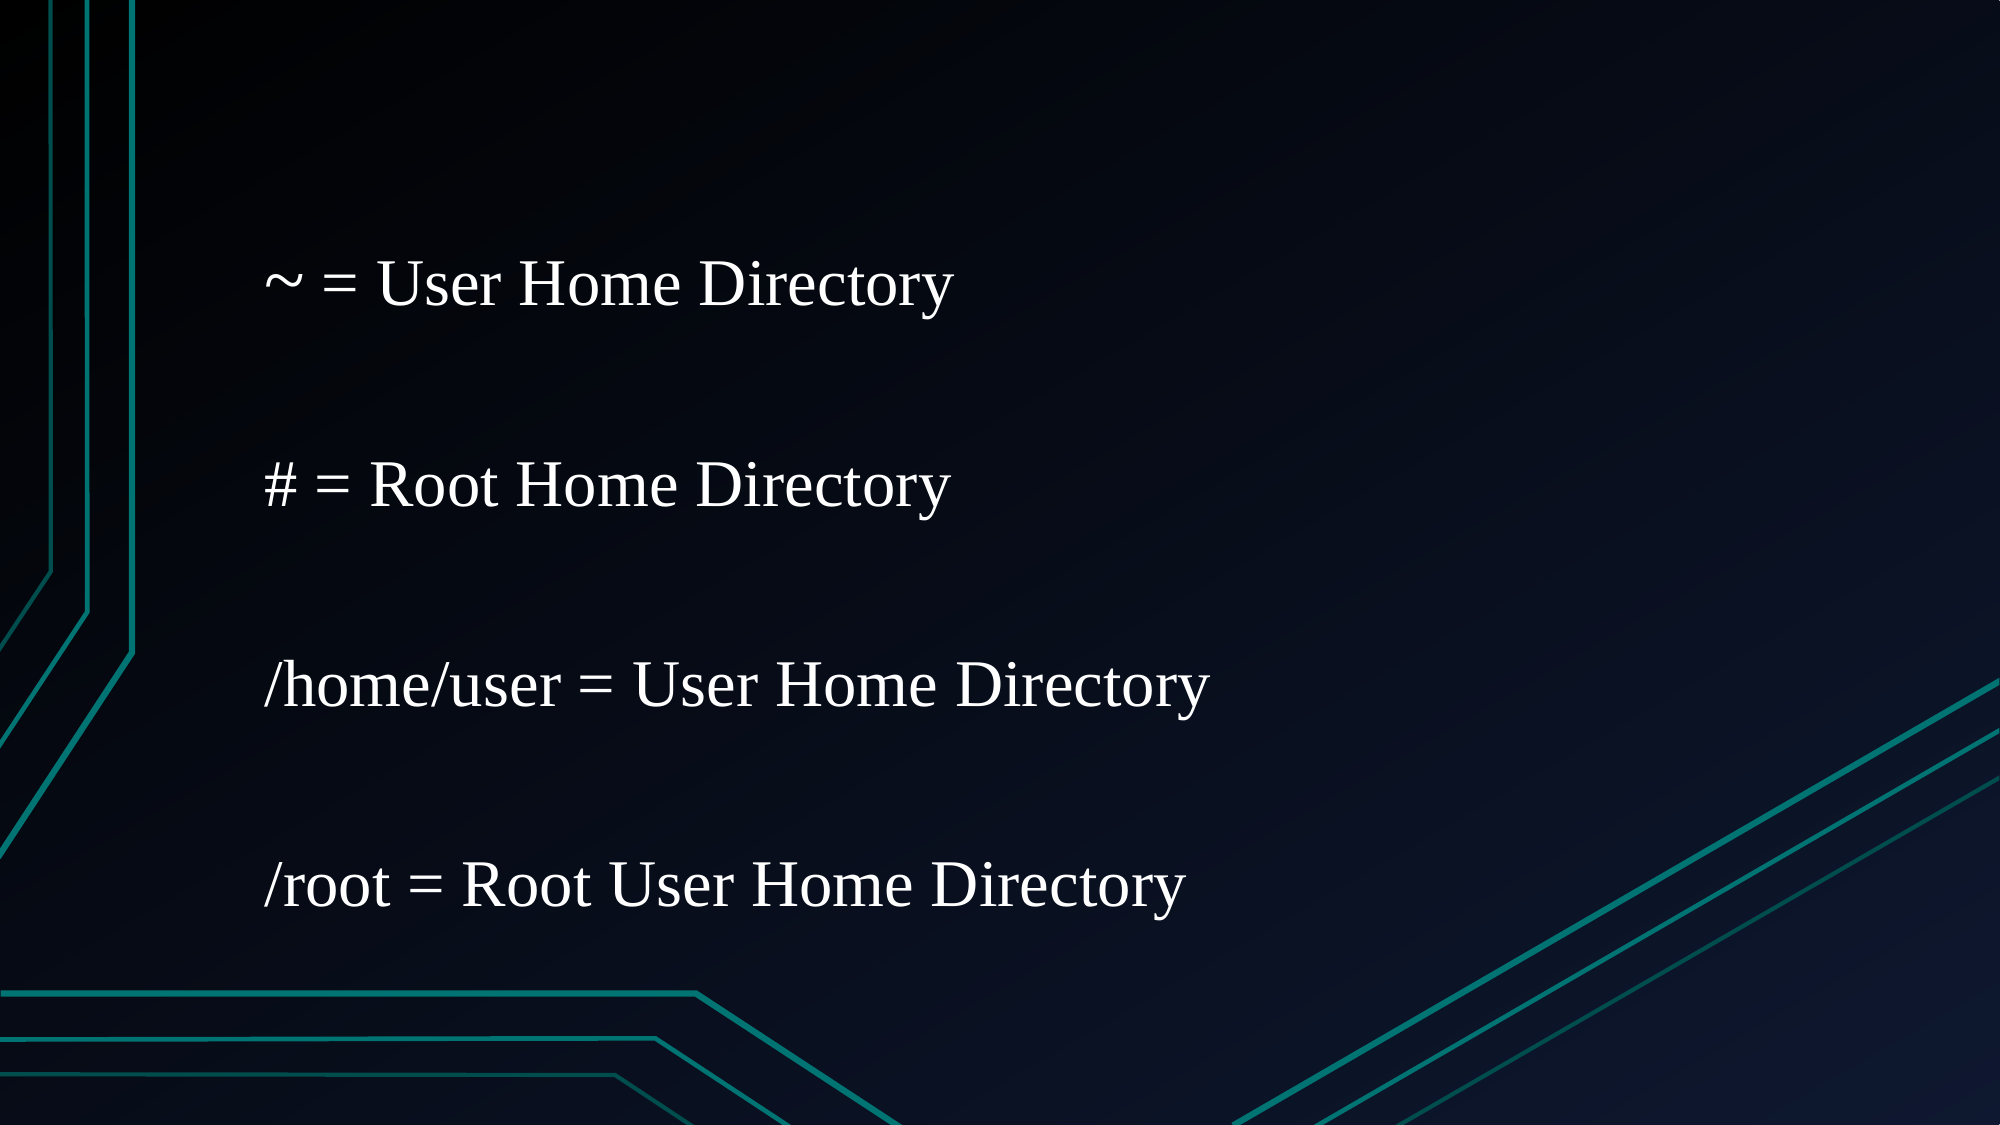

~ = User Home Directory
# = Root Home Directory
/home/user = User Home Directory
/root = Root User Home Directory